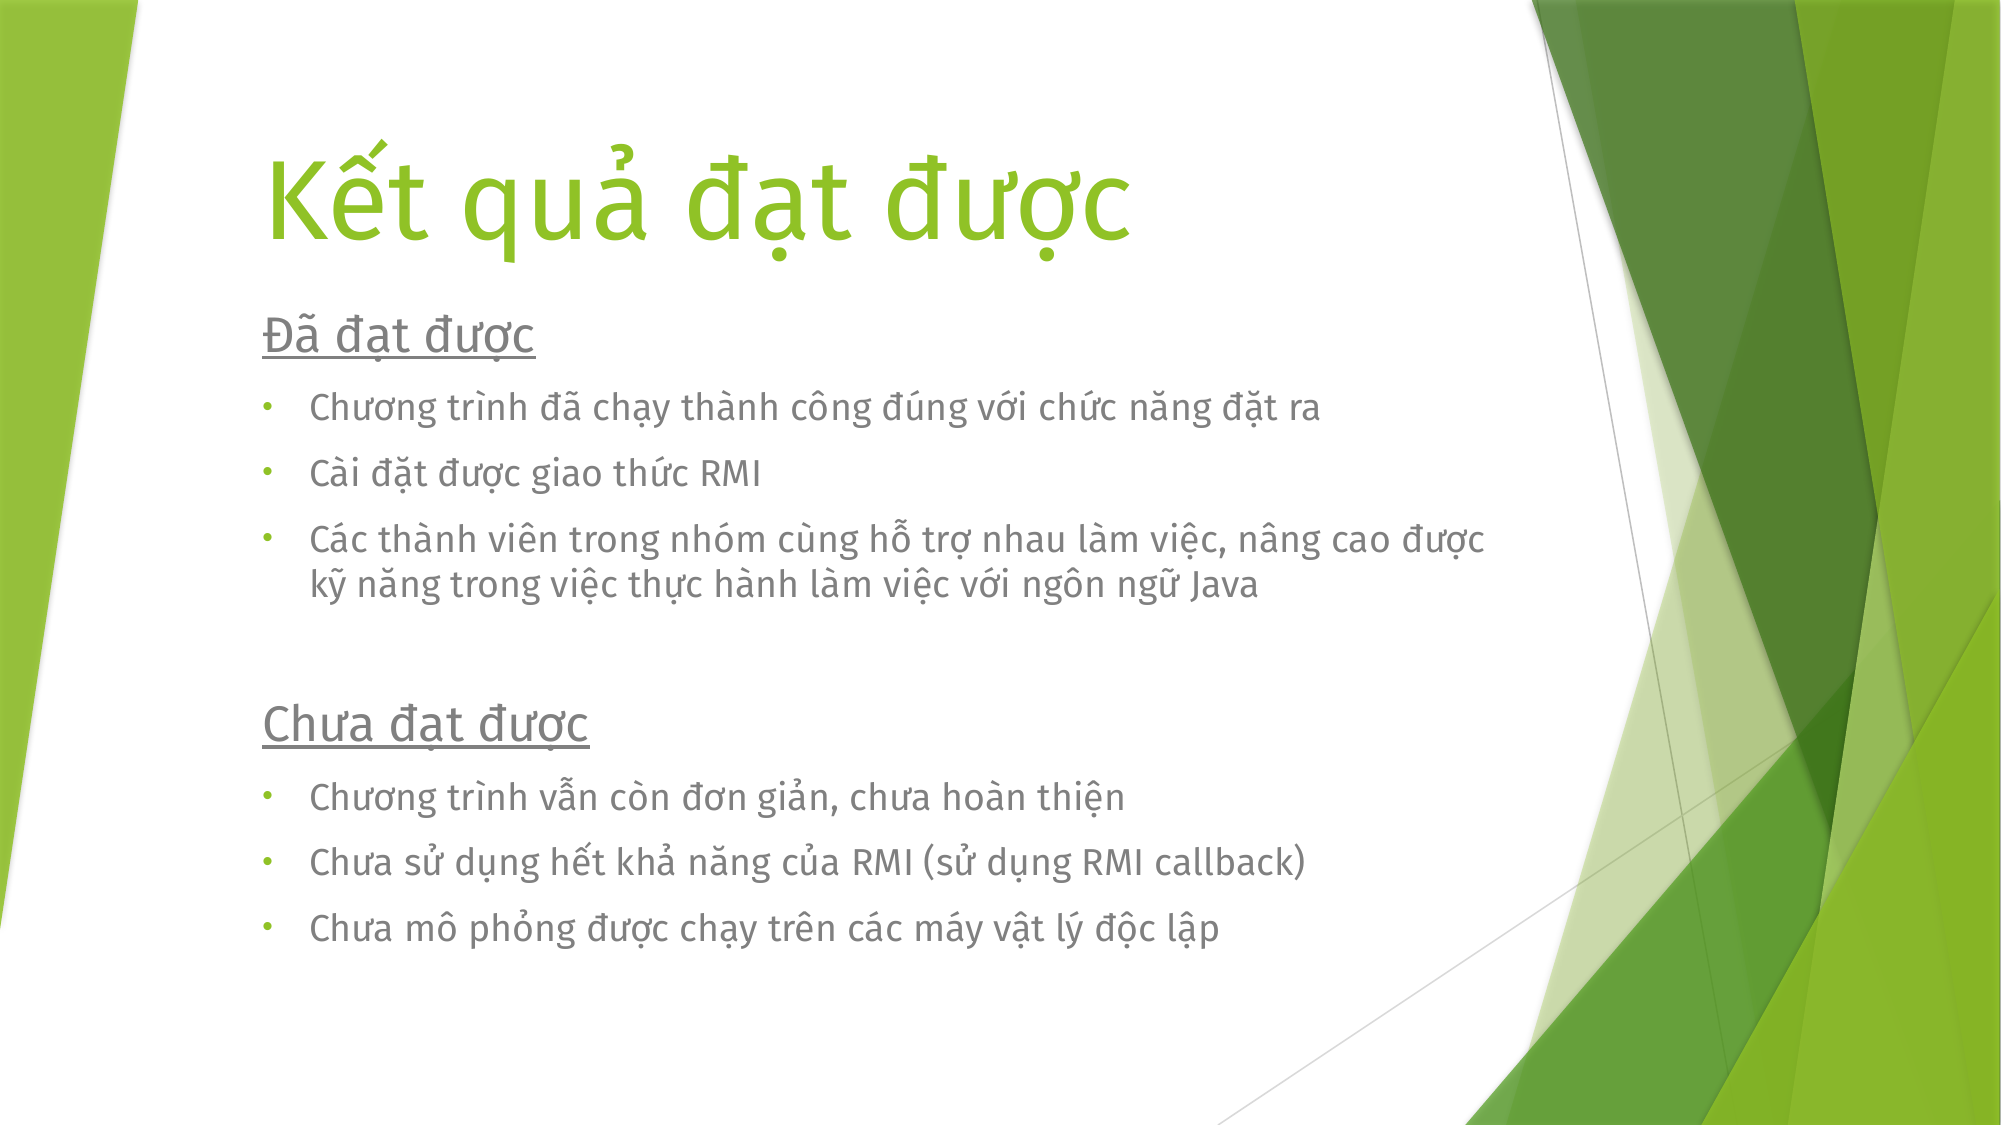

# Kết quả đạt được
Đã đạt được
Chương trình đã chạy thành công đúng với chức năng đặt ra
Cài đặt được giao thức RMI
Các thành viên trong nhóm cùng hỗ trợ nhau làm việc, nâng cao được kỹ năng trong việc thực hành làm việc với ngôn ngữ Java

Chưa đạt được
Chương trình vẫn còn đơn giản, chưa hoàn thiện
Chưa sử dụng hết khả năng của RMI (sử dụng RMI callback)
Chưa mô phỏng được chạy trên các máy vật lý độc lập